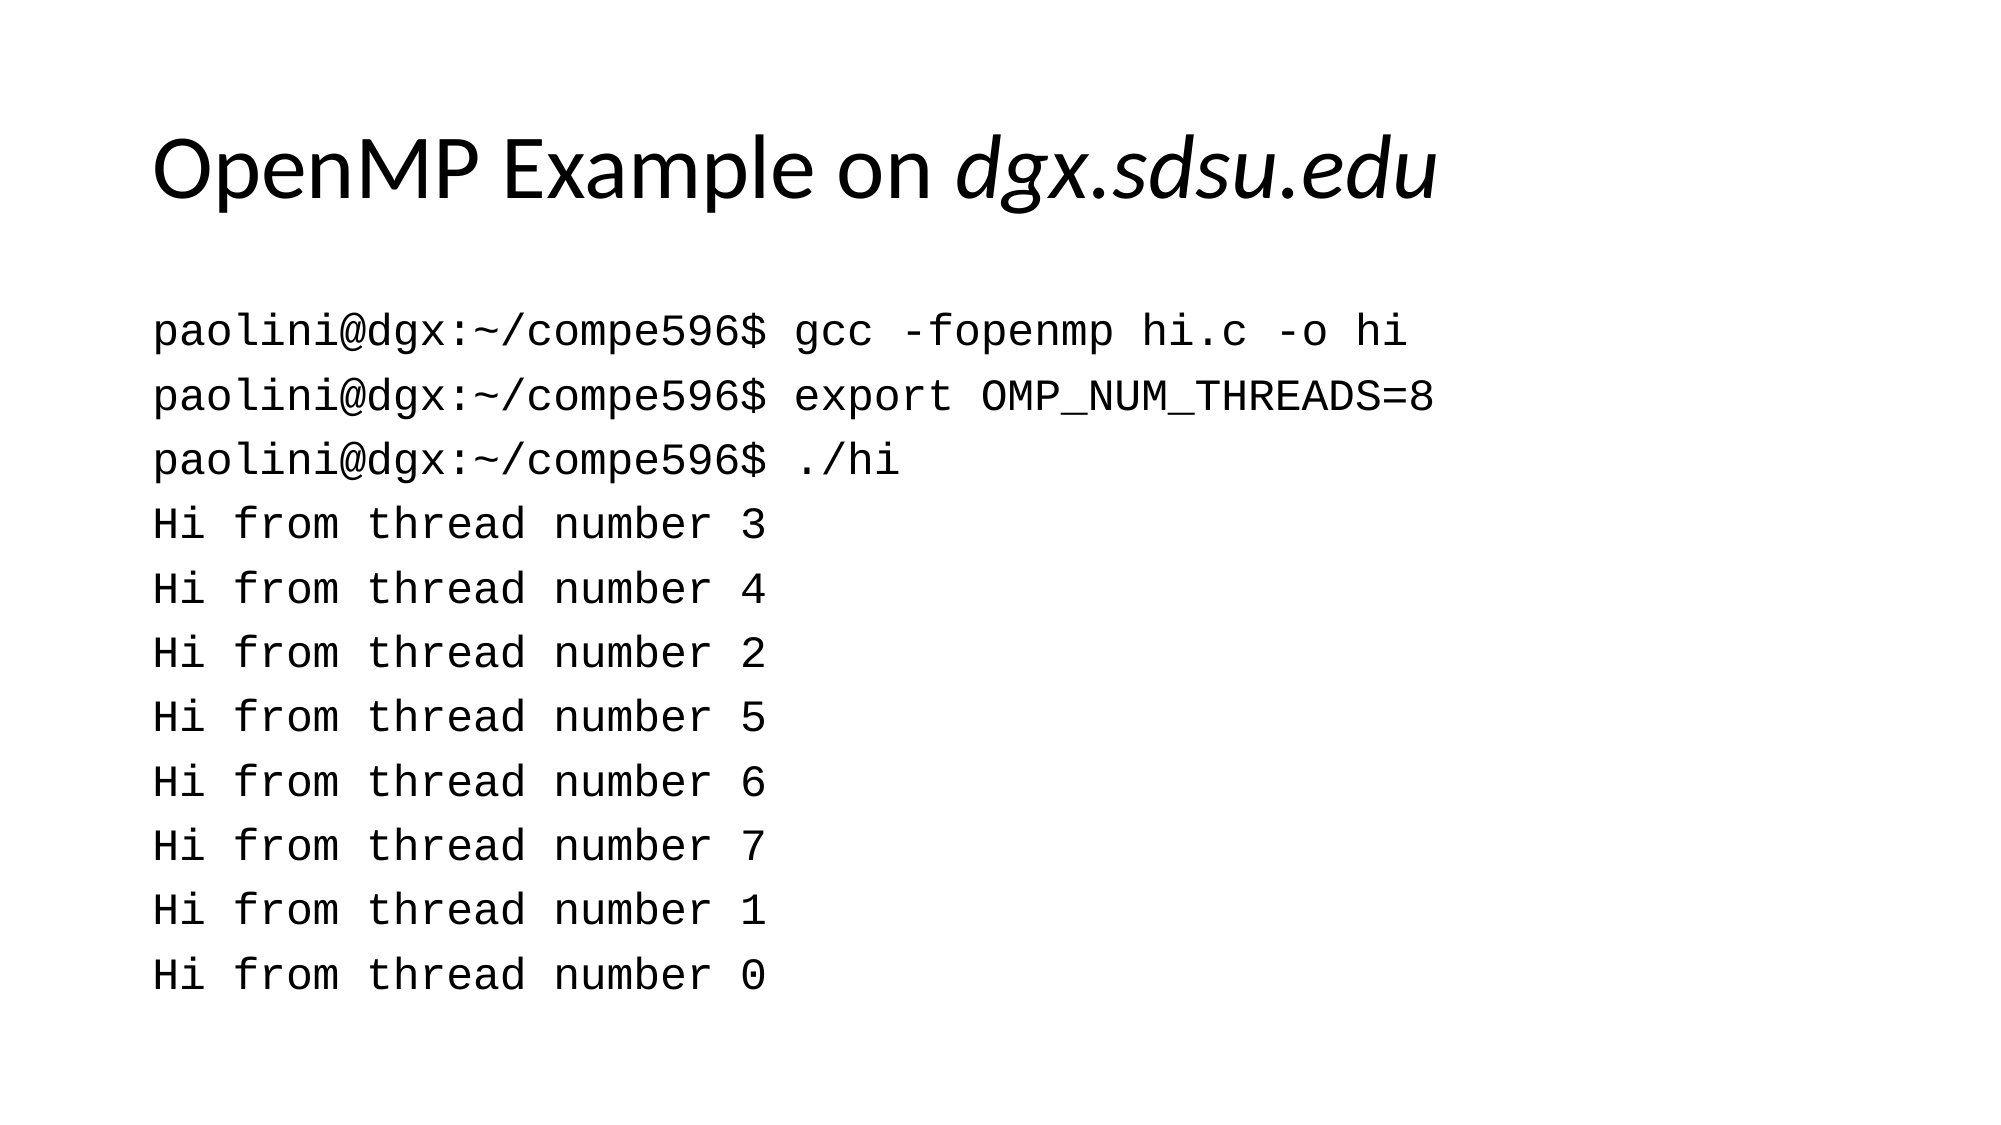

# OpenMP Example on dgx.sdsu.edu
paolini@dgx:~/compe596$ gcc -fopenmp hi.c -o hi
paolini@dgx:~/compe596$ export OMP_NUM_THREADS=8
paolini@dgx:~/compe596$ ./hi
Hi from thread number 3
Hi from thread number 4
Hi from thread number 2
Hi from thread number 5
Hi from thread number 6
Hi from thread number 7
Hi from thread number 1
Hi from thread number 0